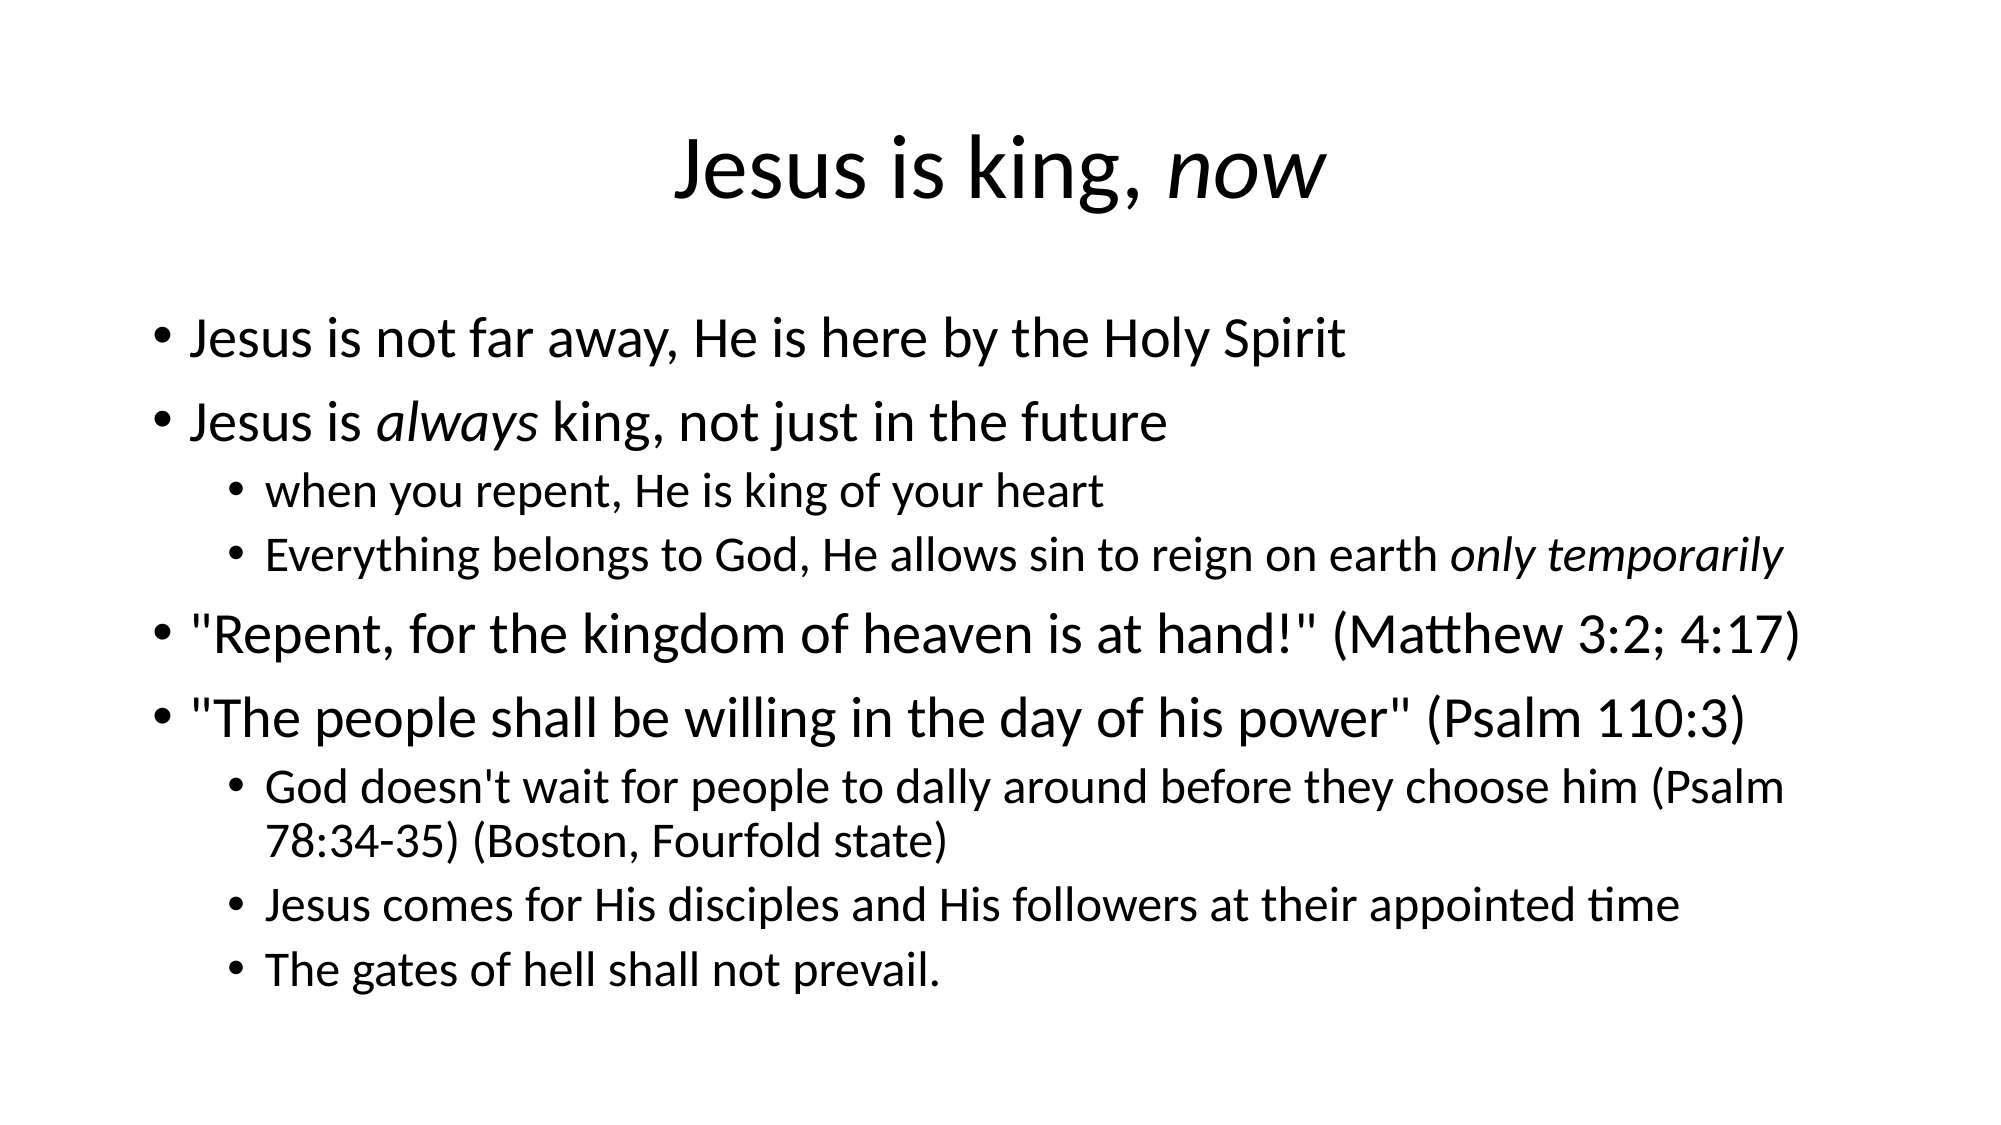

# Jesus is king, now
Jesus is not far away, He is here by the Holy Spirit
Jesus is always king, not just in the future
when you repent, He is king of your heart
Everything belongs to God, He allows sin to reign on earth only temporarily
"Repent, for the kingdom of heaven is at hand!" (Matthew 3:2; 4:17)
"The people shall be willing in the day of his power" (Psalm 110:3)
God doesn't wait for people to dally around before they choose him (Psalm 78:34-35) (Boston, Fourfold state)
Jesus comes for His disciples and His followers at their appointed time
The gates of hell shall not prevail.